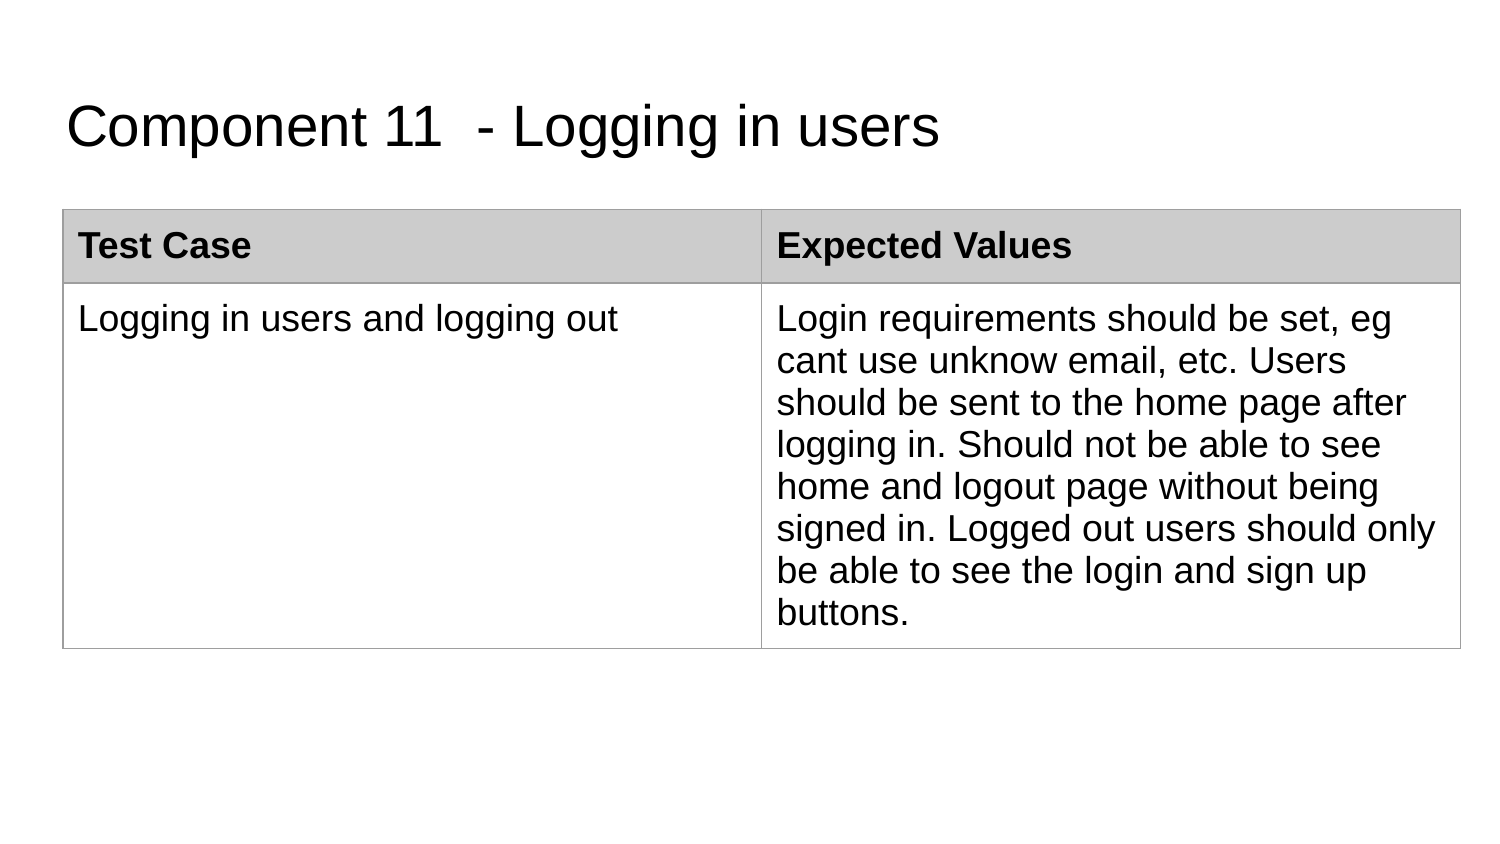

# Component 11  - Logging in users
| Test Case | Expected Values |
| --- | --- |
| Logging in users and logging out | Login requirements should be set, eg cant use unknow email, etc. Users should be sent to the home page after logging in. Should not be able to see home and logout page without being signed in. Logged out users should only be able to see the login and sign up buttons. |